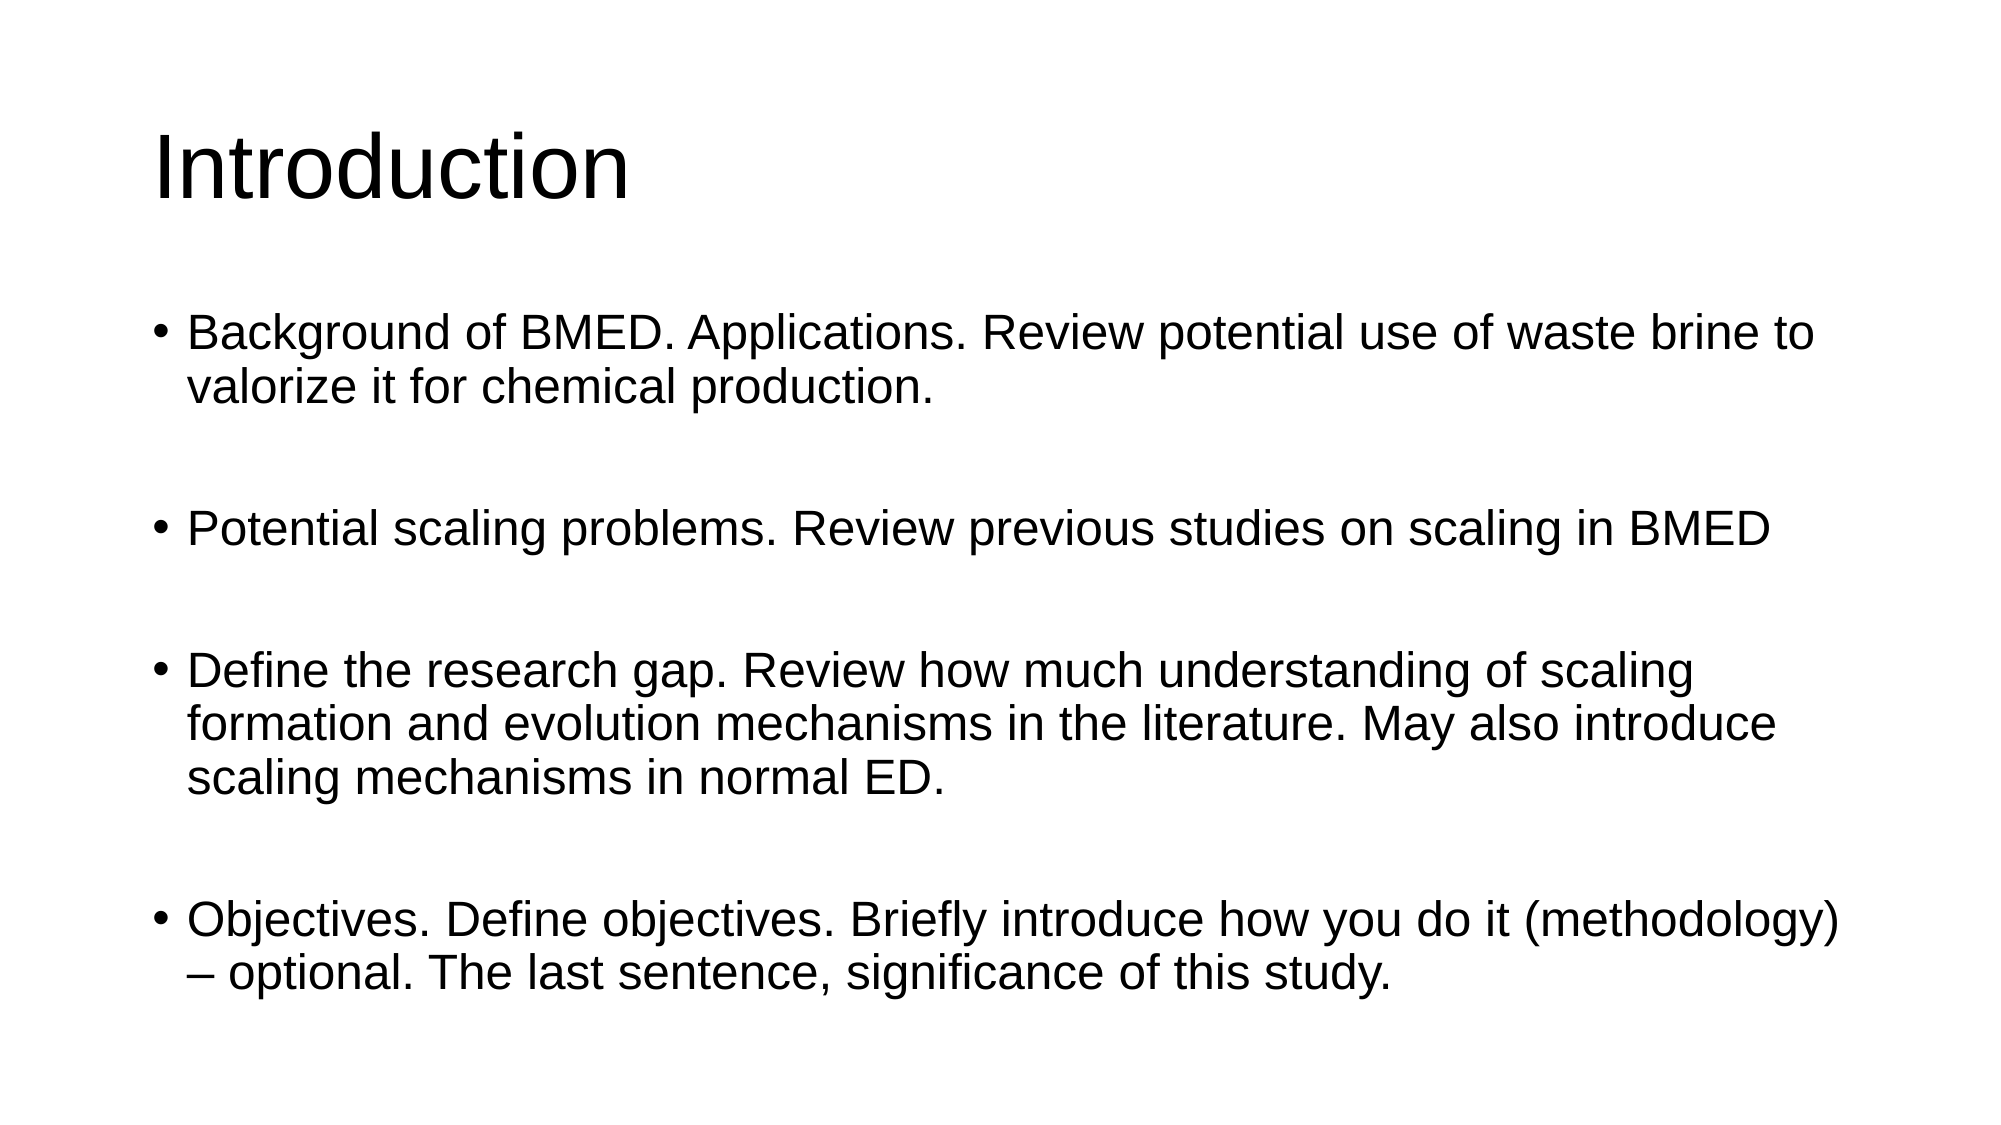

# Introduction
Background of BMED. Applications. Review potential use of waste brine to valorize it for chemical production.

Potential scaling problems. Review previous studies on scaling in BMED

Define the research gap. Review how much understanding of scaling formation and evolution mechanisms in the literature. May also introduce scaling mechanisms in normal ED.

Objectives. Define objectives. Briefly introduce how you do it (methodology) – optional. The last sentence, significance of this study.